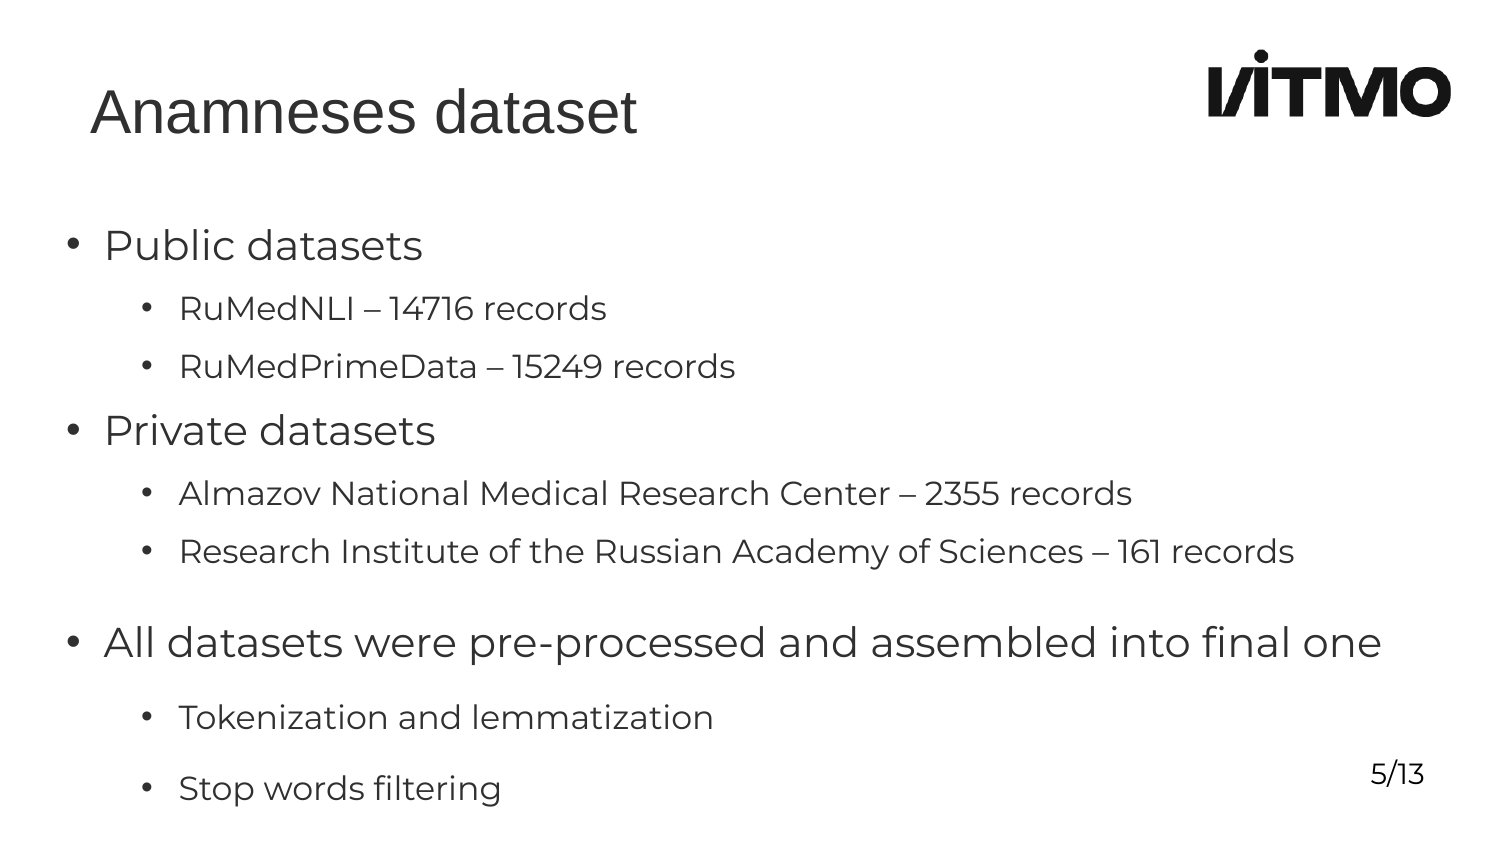

Anamneses dataset
Public datasets
RuMedNLI – 14716 records
RuMedPrimeData – 15249 records
Private datasets
Almazov National Medical Research Center – 2355 records
Research Institute of the Russian Academy of Sciences – 161 records
All datasets were pre-processed and assembled into final one
Tokenization and lemmatization
Stop words filtering
5/13